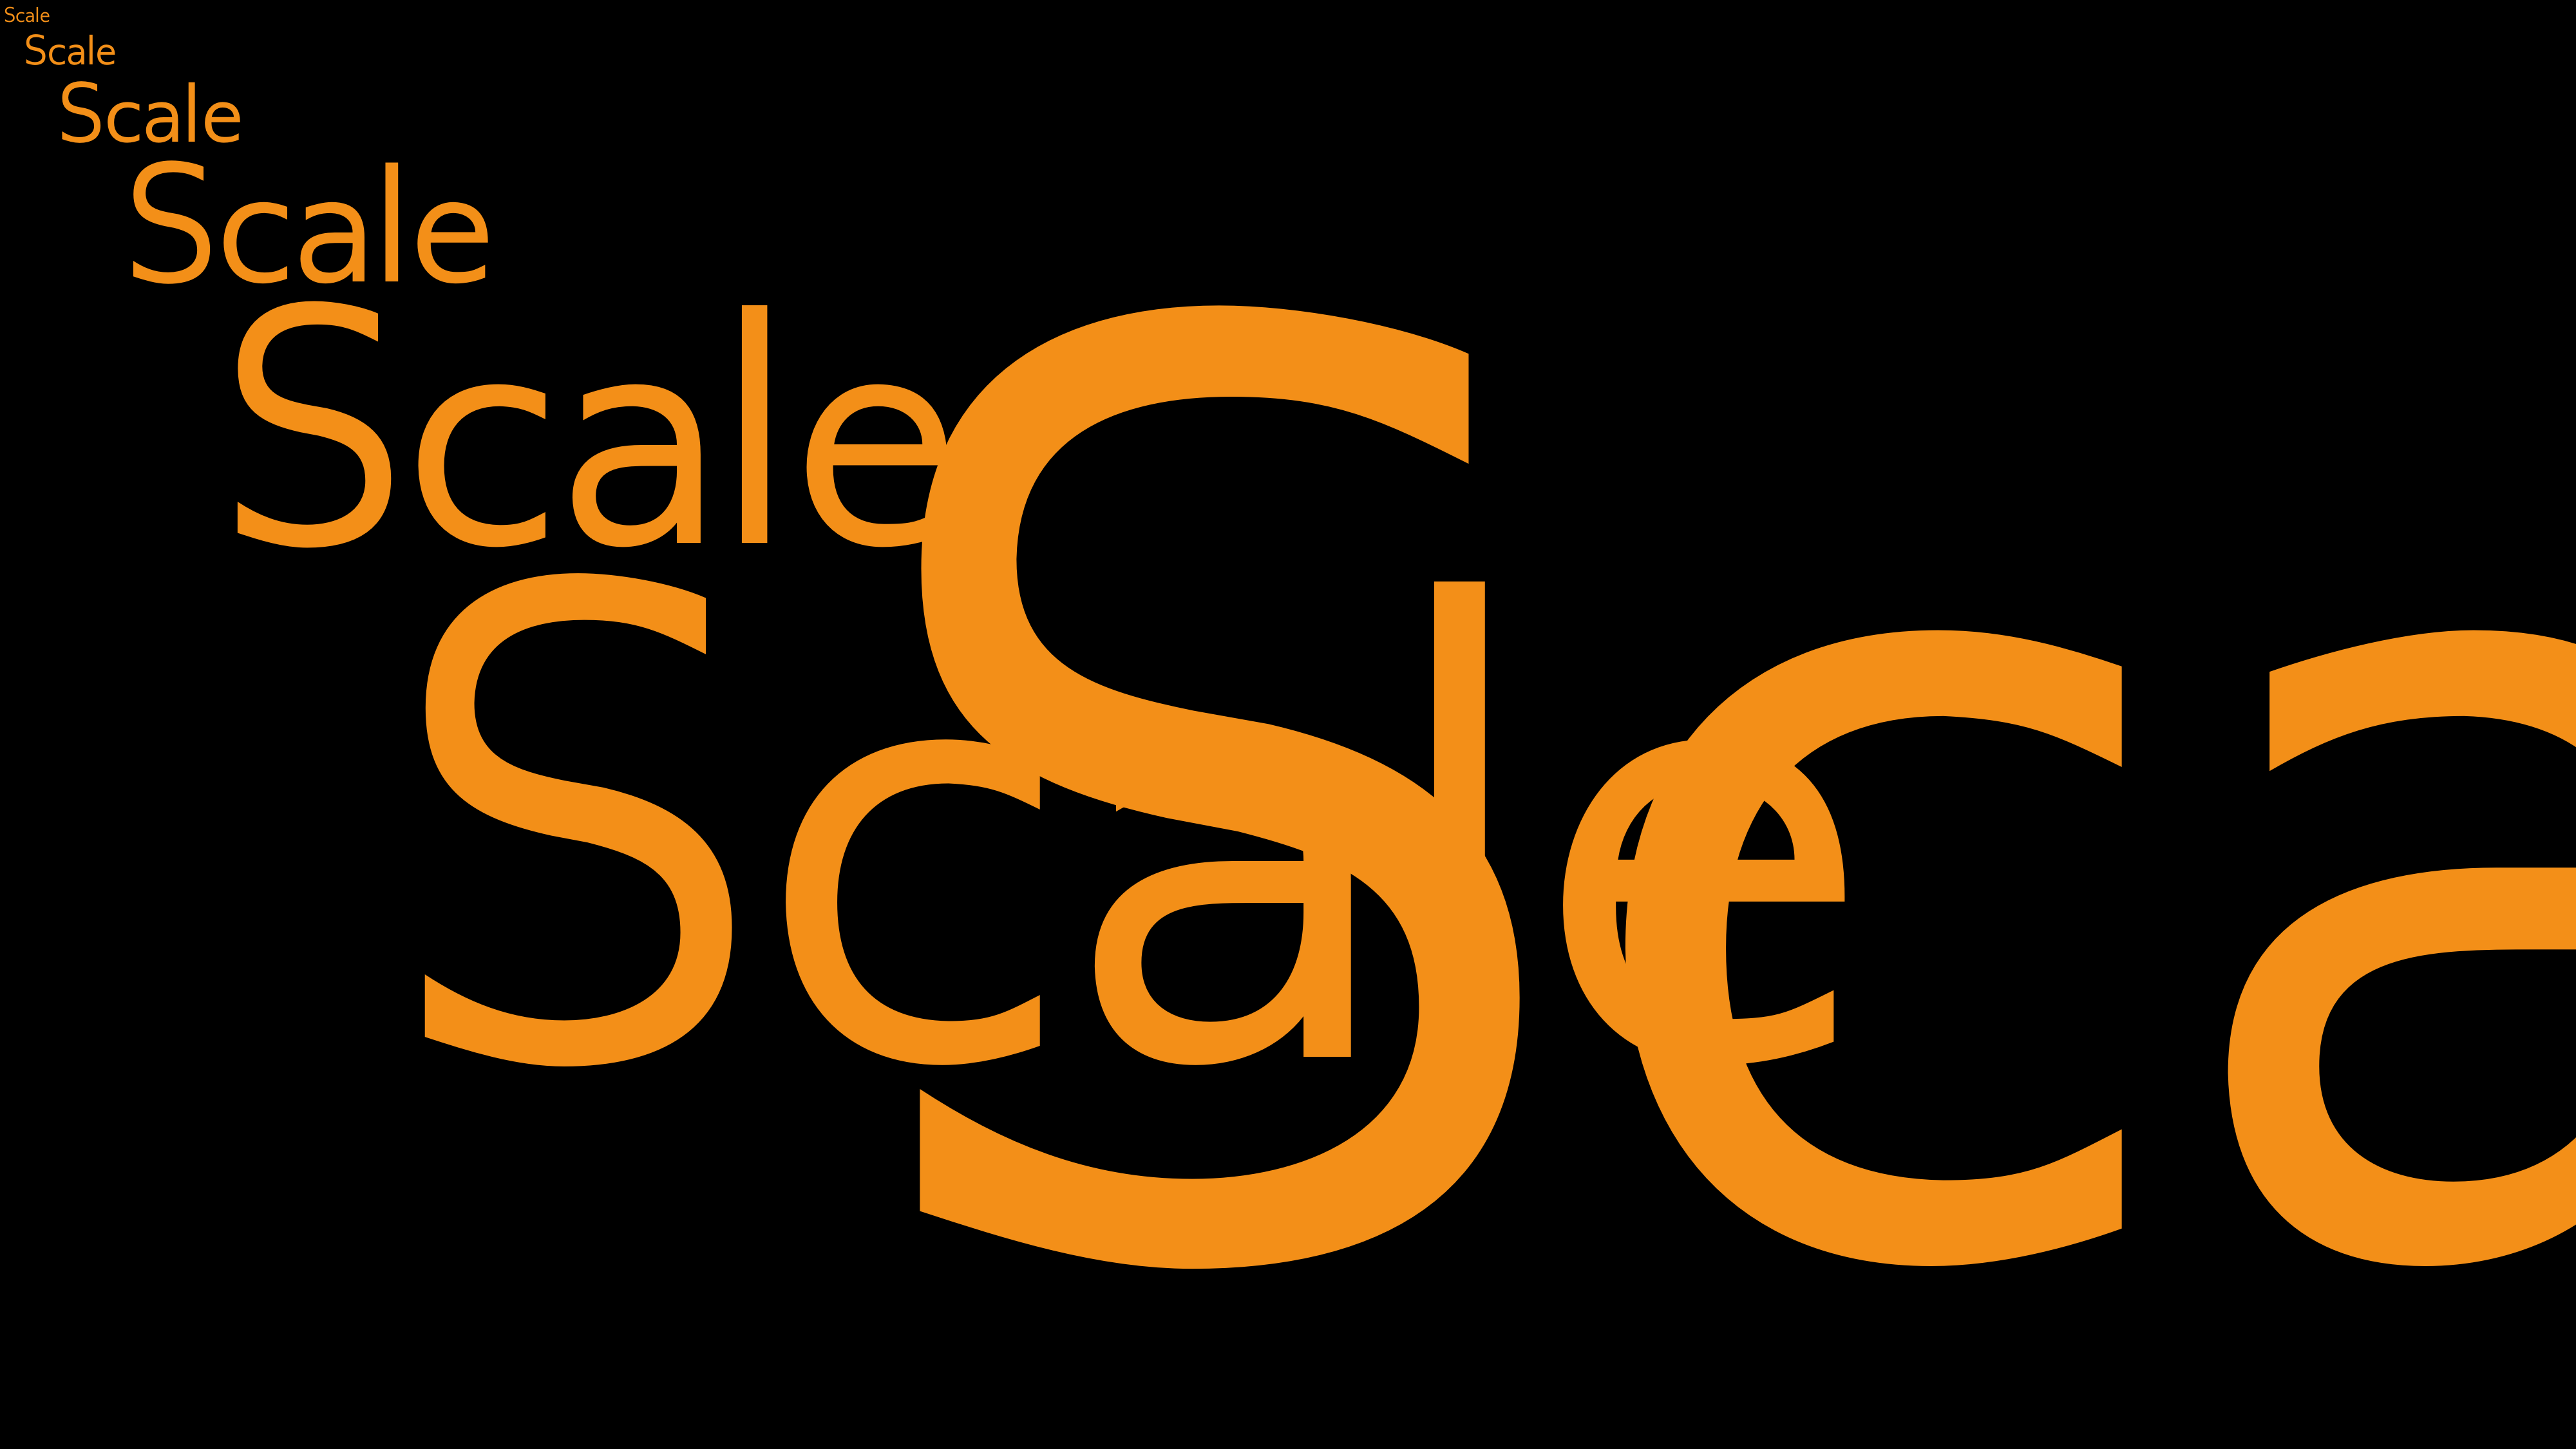

Scale
Scale
Scale
Scale
Scale
Scale
Scale